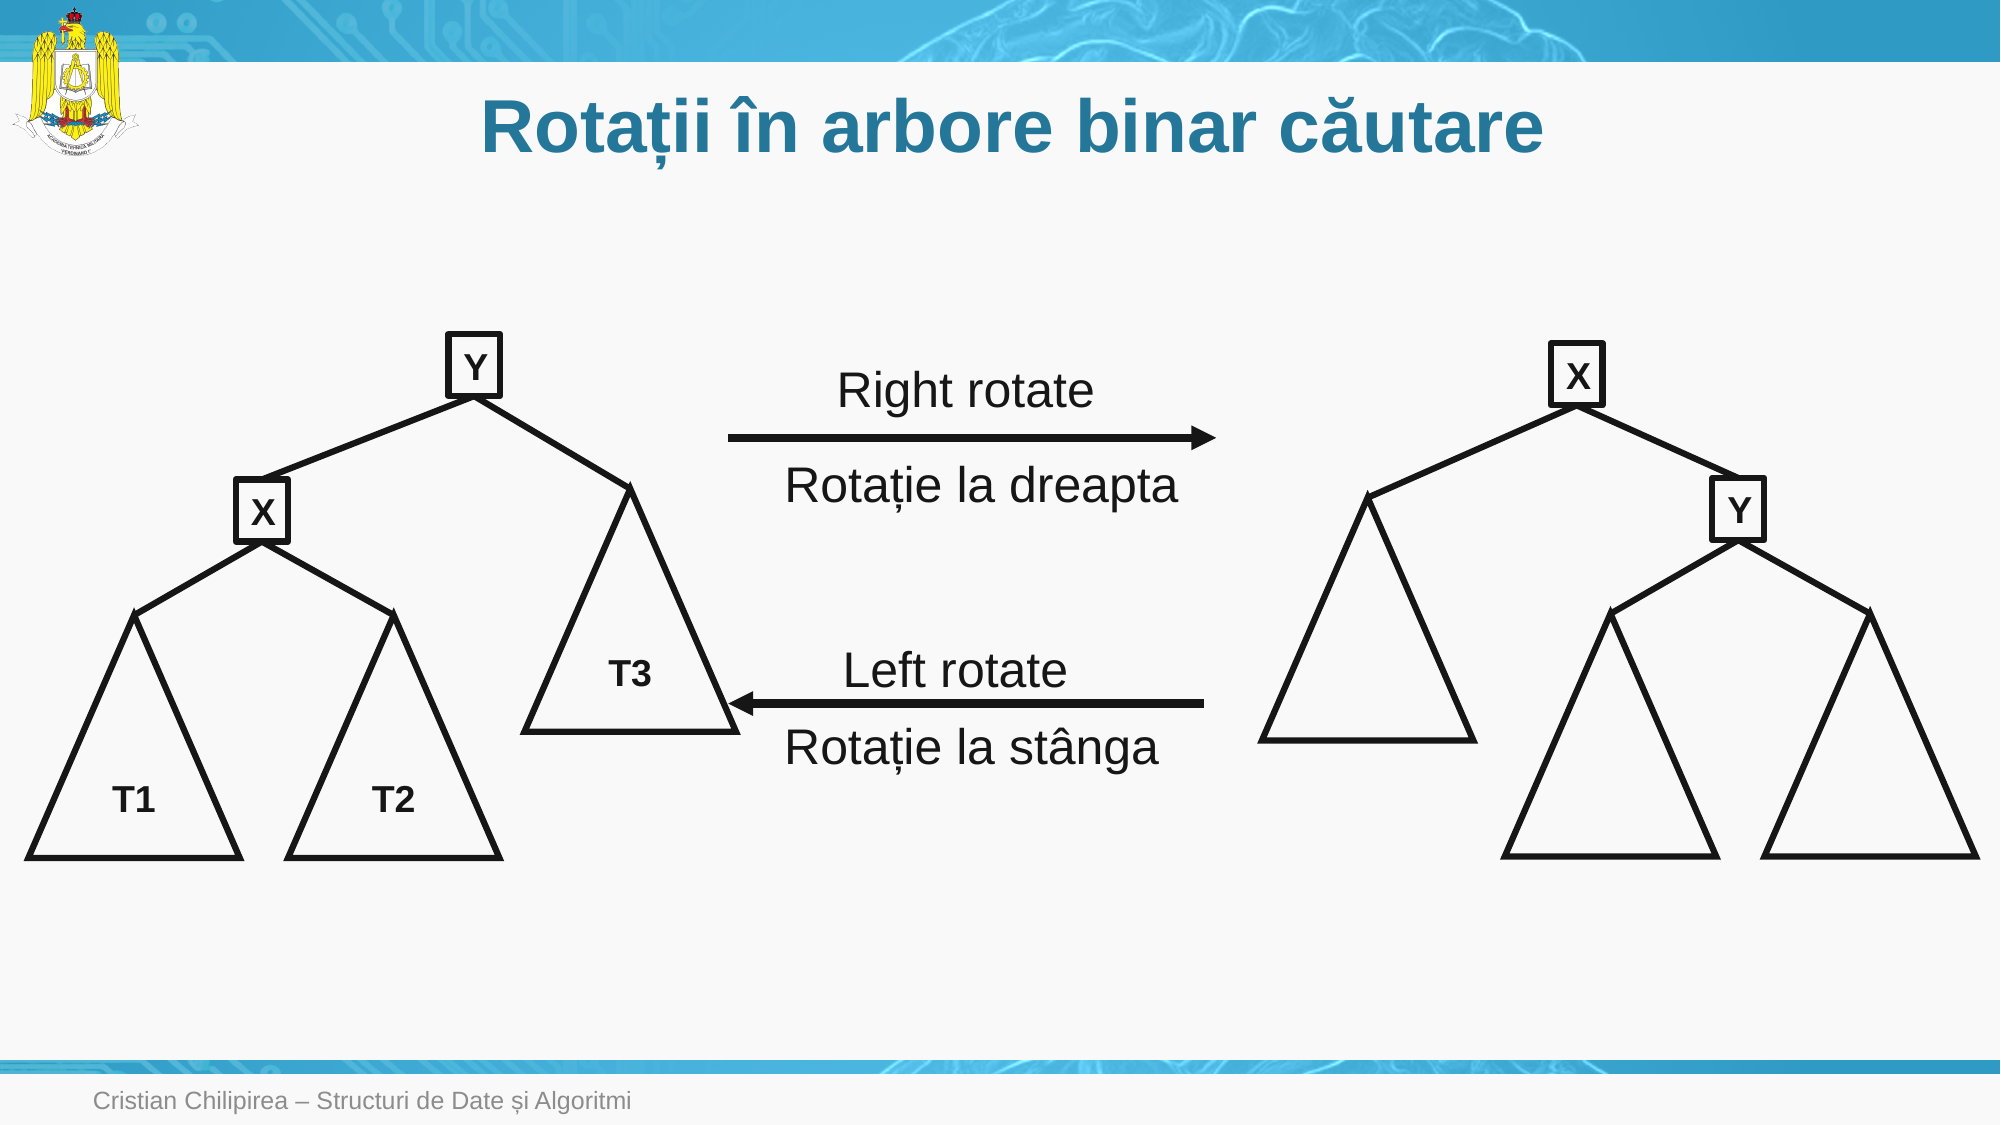

# Rotații în arbore binar căutare
Y
X
Right rotate
Rotație la dreapta
Y
X
T3

T1
T2
Left rotate
Rotație la stânga
Cristian Chilipirea – Structuri de Date și Algoritmi